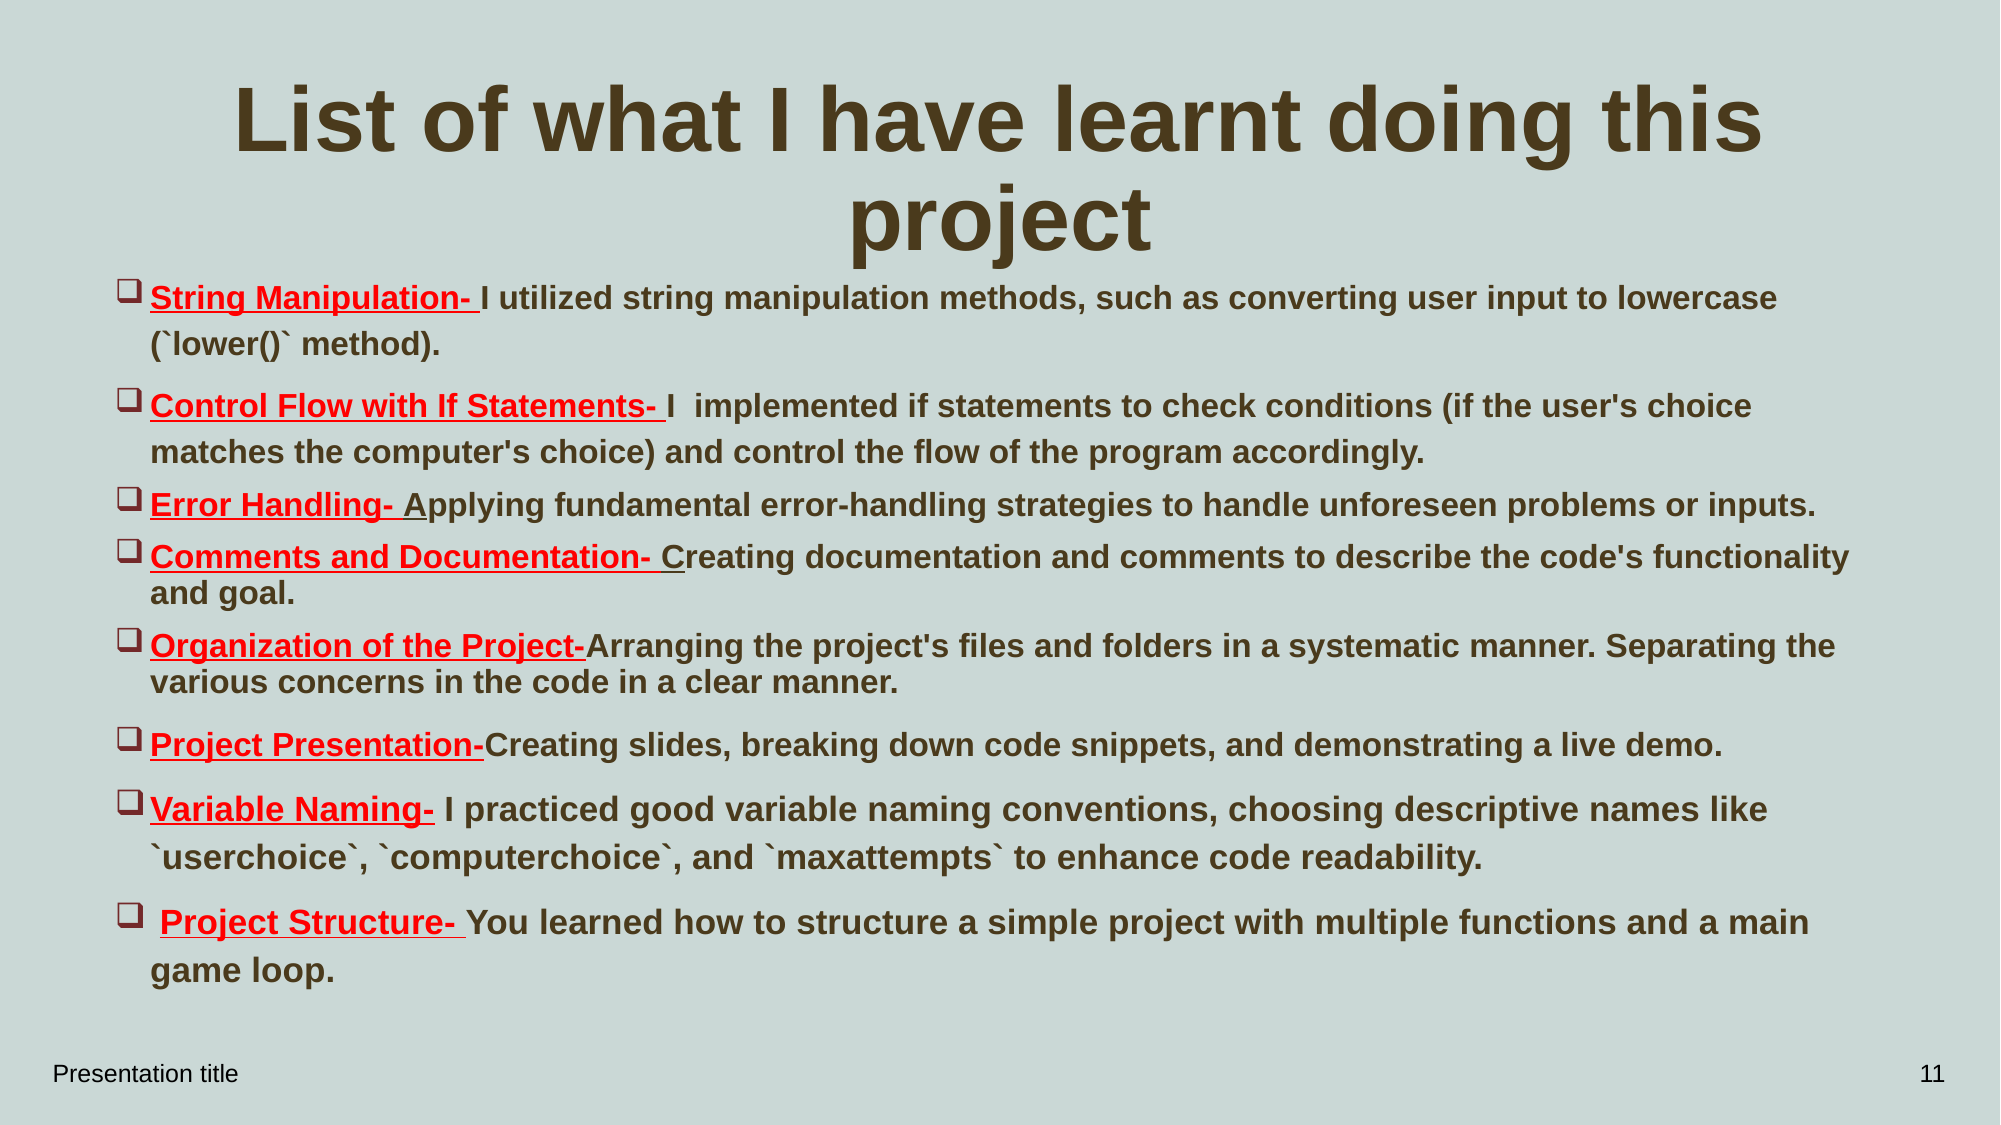

# List of what I have learnt doing this project
String Manipulation- I utilized string manipulation methods, such as converting user input to lowercase (`lower()` method).
Control Flow with If Statements- I  implemented if statements to check conditions (if the user's choice matches the computer's choice) and control the flow of the program accordingly.
Error Handling- Applying fundamental error-handling strategies to handle unforeseen problems or inputs.
Comments and Documentation- Creating documentation and comments to describe the code's functionality and goal.
Organization of the Project-Arranging the project's files and folders in a systematic manner. Separating the various concerns in the code in a clear manner.
Project Presentation-Creating slides, breaking down code snippets, and demonstrating a live demo.
Variable Naming- I practiced good variable naming conventions, choosing descriptive names like `userchoice`, `computerchoice`, and `maxattempts` to enhance code readability.
 Project Structure- You learned how to structure a simple project with multiple functions and a main game loop.

Presentation title
11